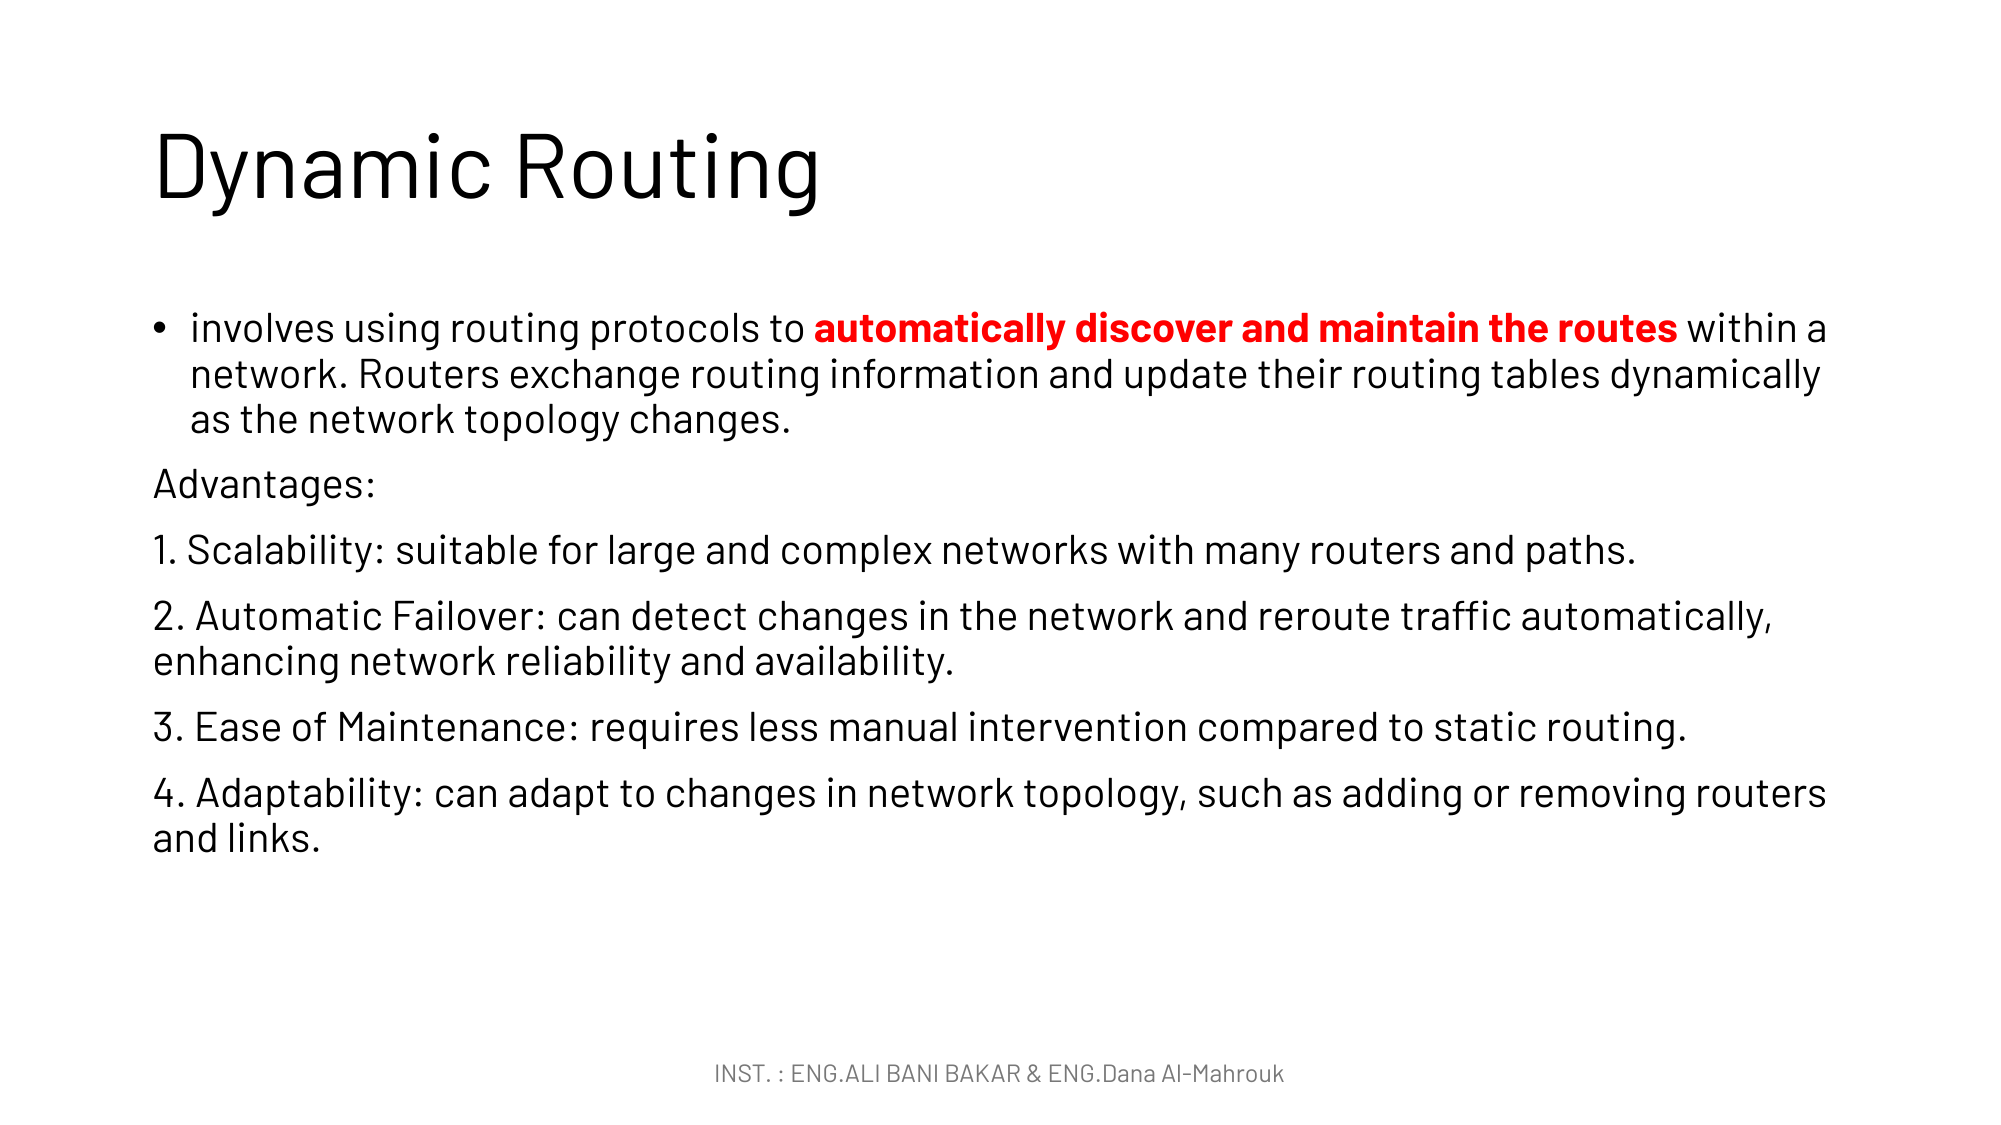

# Dynamic Routing
involves using routing protocols to automatically discover and maintain the routes within a network. Routers exchange routing information and update their routing tables dynamically as the network topology changes.
Advantages:
1. Scalability: suitable for large and complex networks with many routers and paths.
2. Automatic Failover: can detect changes in the network and reroute traffic automatically, enhancing network reliability and availability.
3. Ease of Maintenance: requires less manual intervention compared to static routing.
4. Adaptability: can adapt to changes in network topology, such as adding or removing routers and links.
INST. : ENG.ALI BANI BAKAR & ENG.Dana Al-Mahrouk